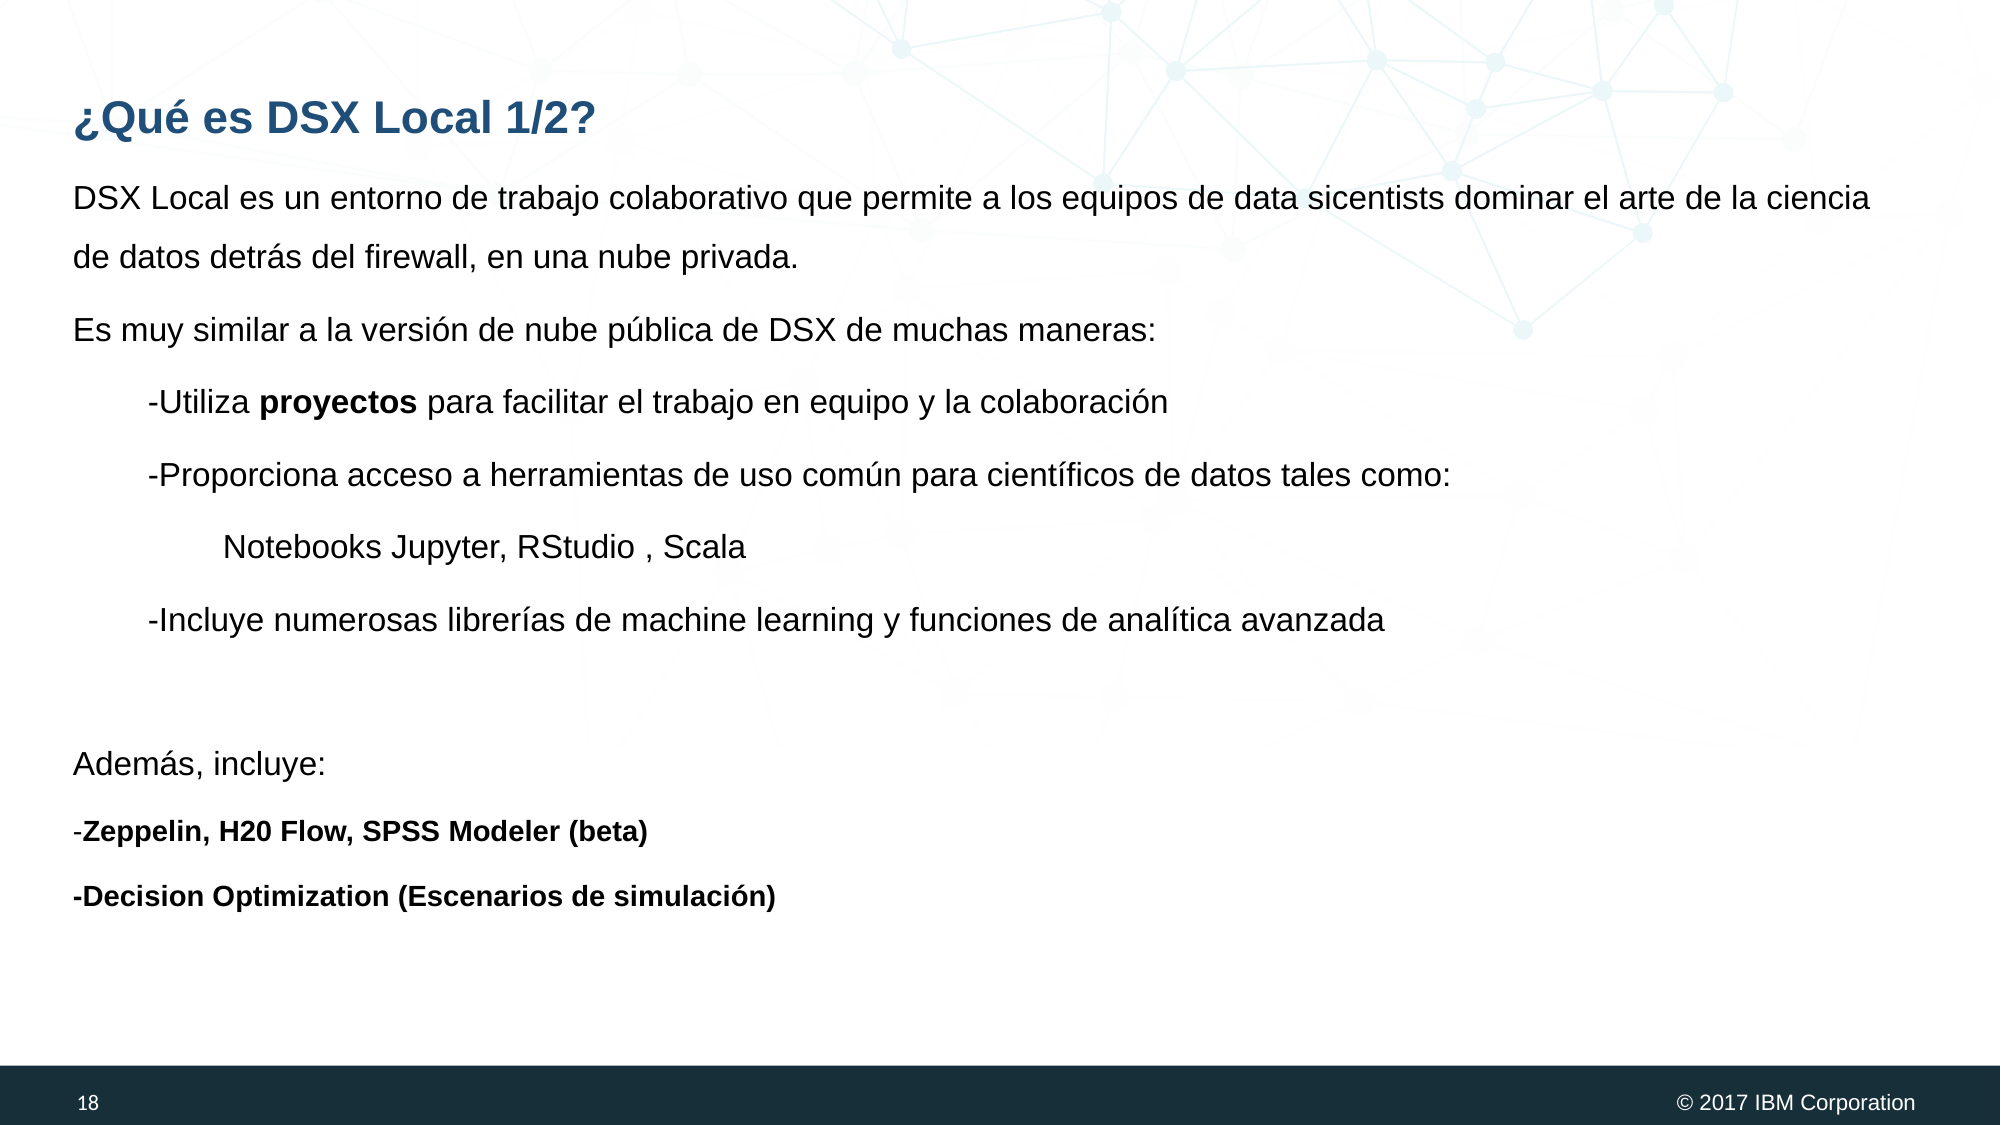

# ¿Qué es DSX Local 1/2?
DSX Local es un entorno de trabajo colaborativo que permite a los equipos de data sicentists dominar el arte de la ciencia de datos detrás del firewall, en una nube privada.
Es muy similar a la versión de nube pública de DSX de muchas maneras:
-Utiliza proyectos para facilitar el trabajo en equipo y la colaboración
-Proporciona acceso a herramientas de uso común para científicos de datos tales como:
Notebooks Jupyter, RStudio , Scala
-Incluye numerosas librerías de machine learning y funciones de analítica avanzada

Además, incluye:
-Zeppelin, H20 Flow, SPSS Modeler (beta)
-Decision Optimization (Escenarios de simulación)